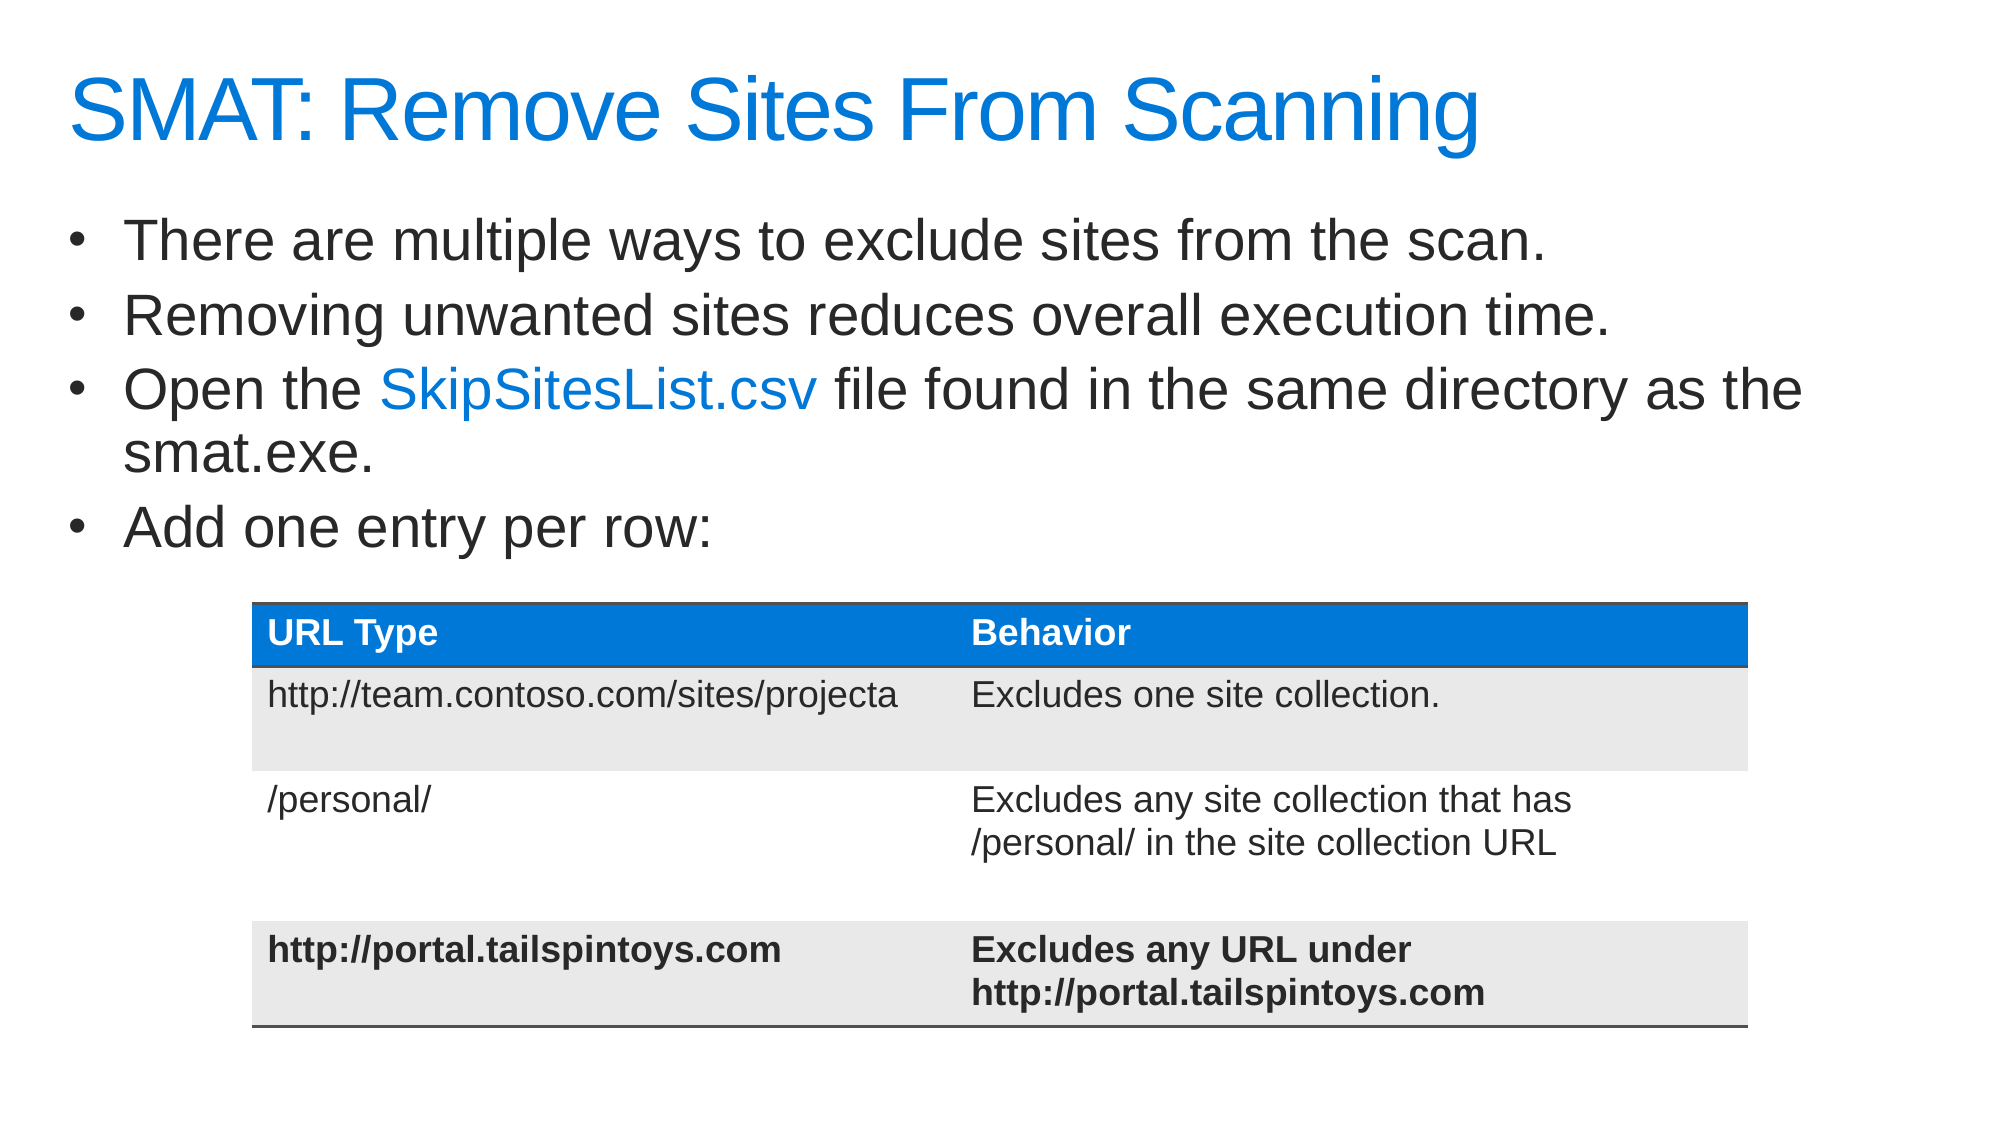

# SMAT: Remove Sites From Scanning
There are multiple ways to exclude sites from the scan.
Removing unwanted sites reduces overall execution time.
Open the SkipSitesList.csv file found in the same directory as the smat.exe.
Add one entry per row:

| URL Type | Behavior |
| --- | --- |
| http://team.contoso.com/sites/projecta | Excludes one site collection. |
| /personal/ | Excludes any site collection that has /personal/ in the site collection URL |
| http://portal.tailspintoys.com | Excludes any URL under http://portal.tailspintoys.com |